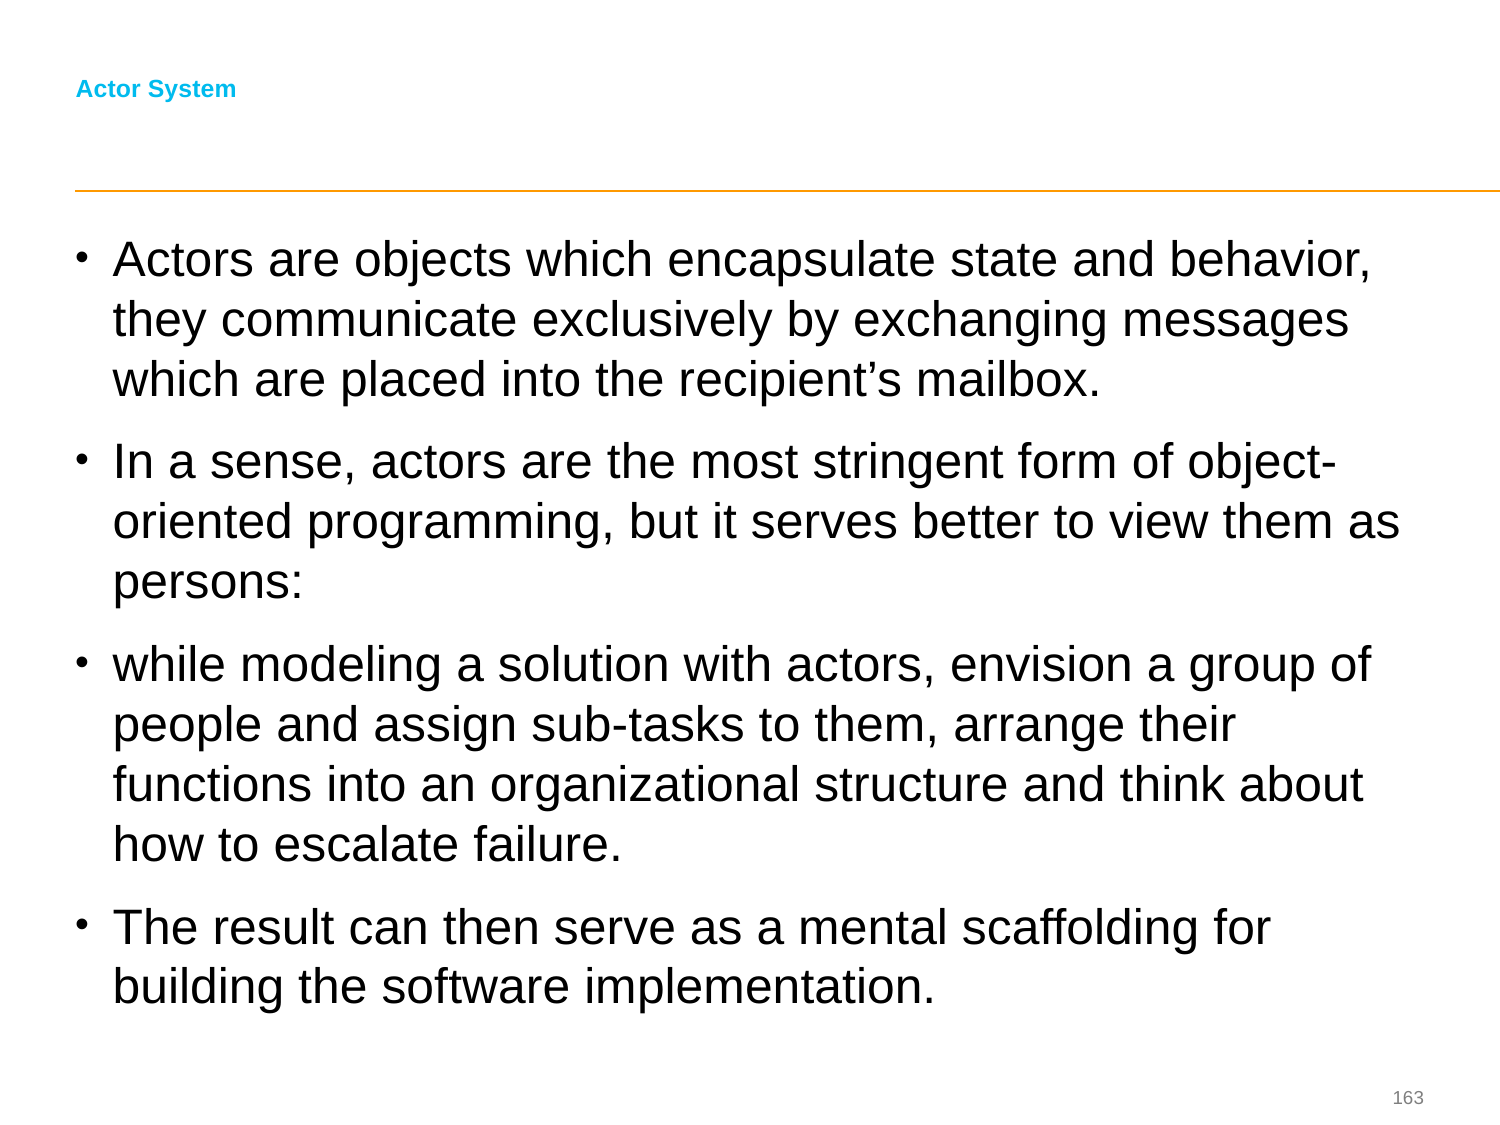

# Actor System
Actors are objects which encapsulate state and behavior, they communicate exclusively by exchanging messages which are placed into the recipient’s mailbox.
In a sense, actors are the most stringent form of object-oriented programming, but it serves better to view them as persons:
while modeling a solution with actors, envision a group of people and assign sub-tasks to them, arrange their functions into an organizational structure and think about how to escalate failure.
The result can then serve as a mental scaffolding for building the software implementation.